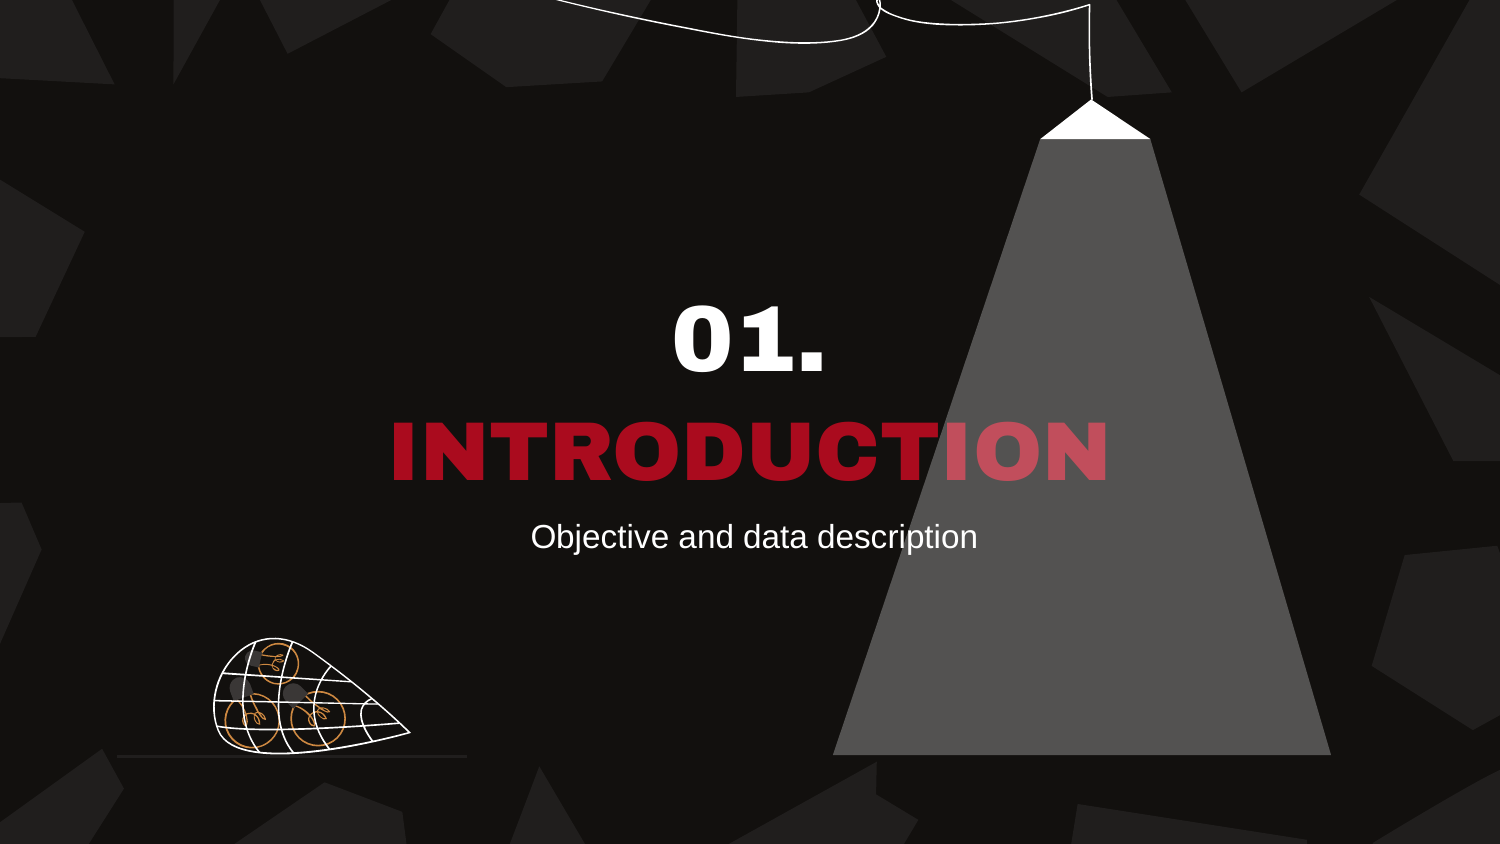

01.
# INTRODUCTION
 Objective and data description